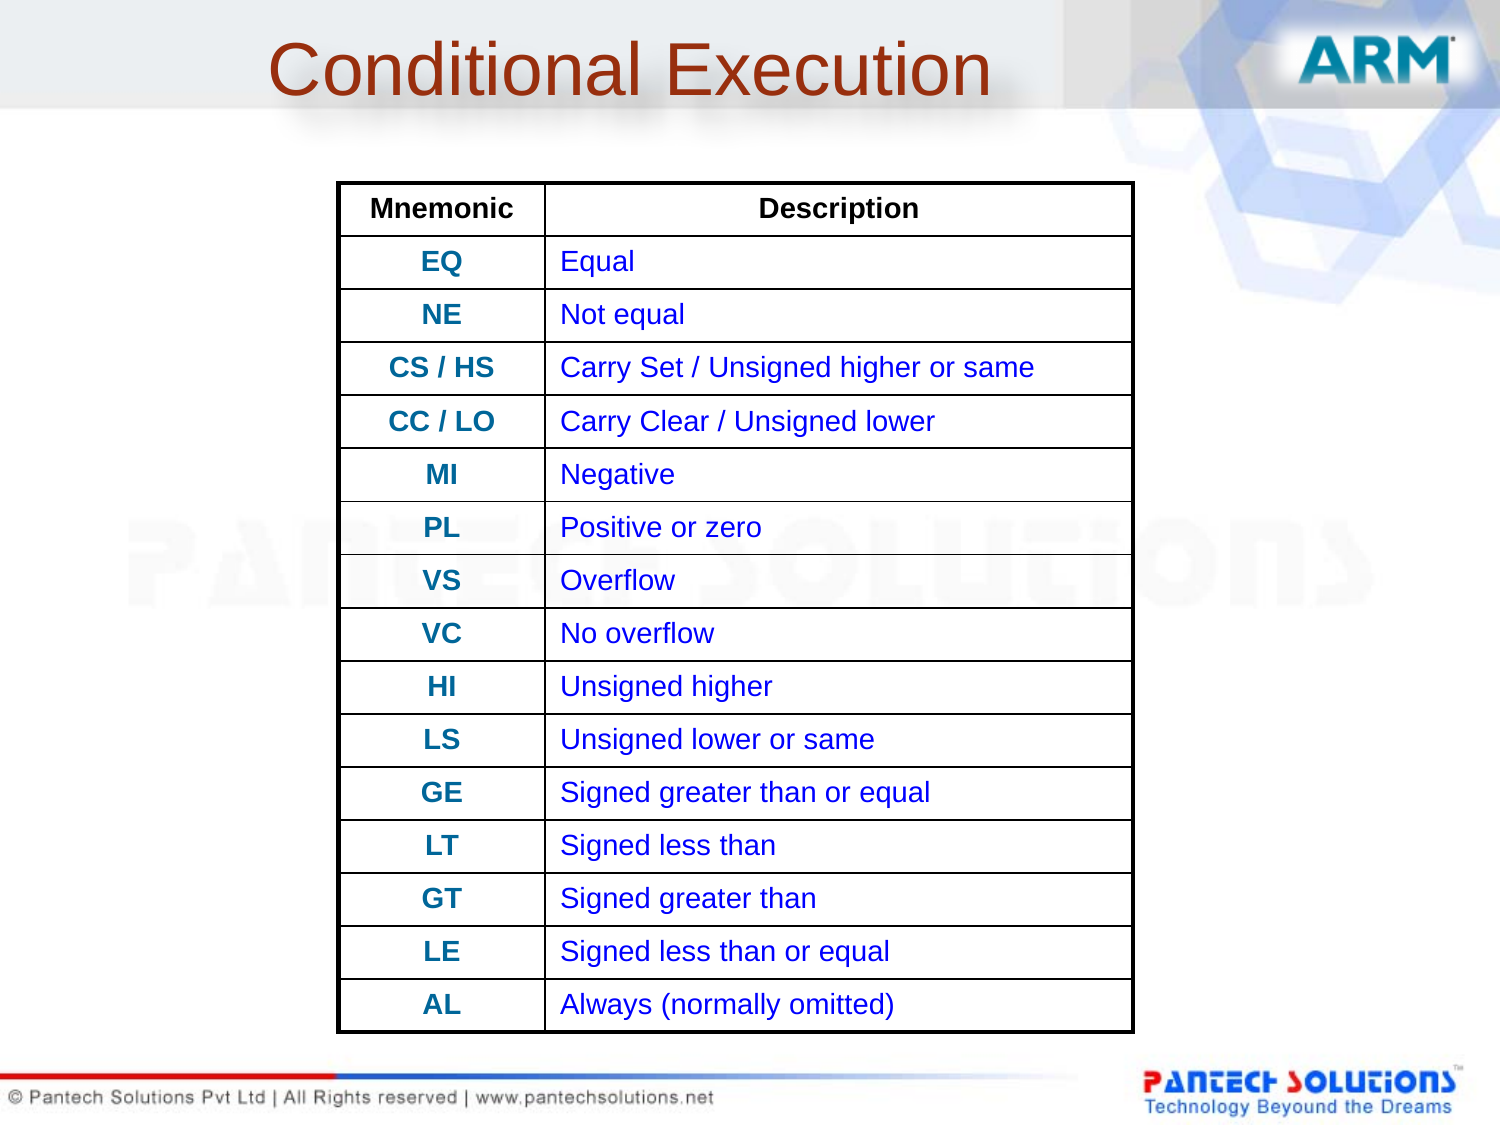

# Conditional Execution
| Mnemonic | Description |
| --- | --- |
| EQ | Equal |
| NE | Not equal |
| CS / HS | Carry Set / Unsigned higher or same |
| CC / LO | Carry Clear / Unsigned lower |
| MI | Negative |
| PL | Positive or zero |
| VS | Overflow |
| VC | No overflow |
| HI | Unsigned higher |
| LS | Unsigned lower or same |
| GE | Signed greater than or equal |
| LT | Signed less than |
| GT | Signed greater than |
| LE | Signed less than or equal |
| AL | Always (normally omitted) |